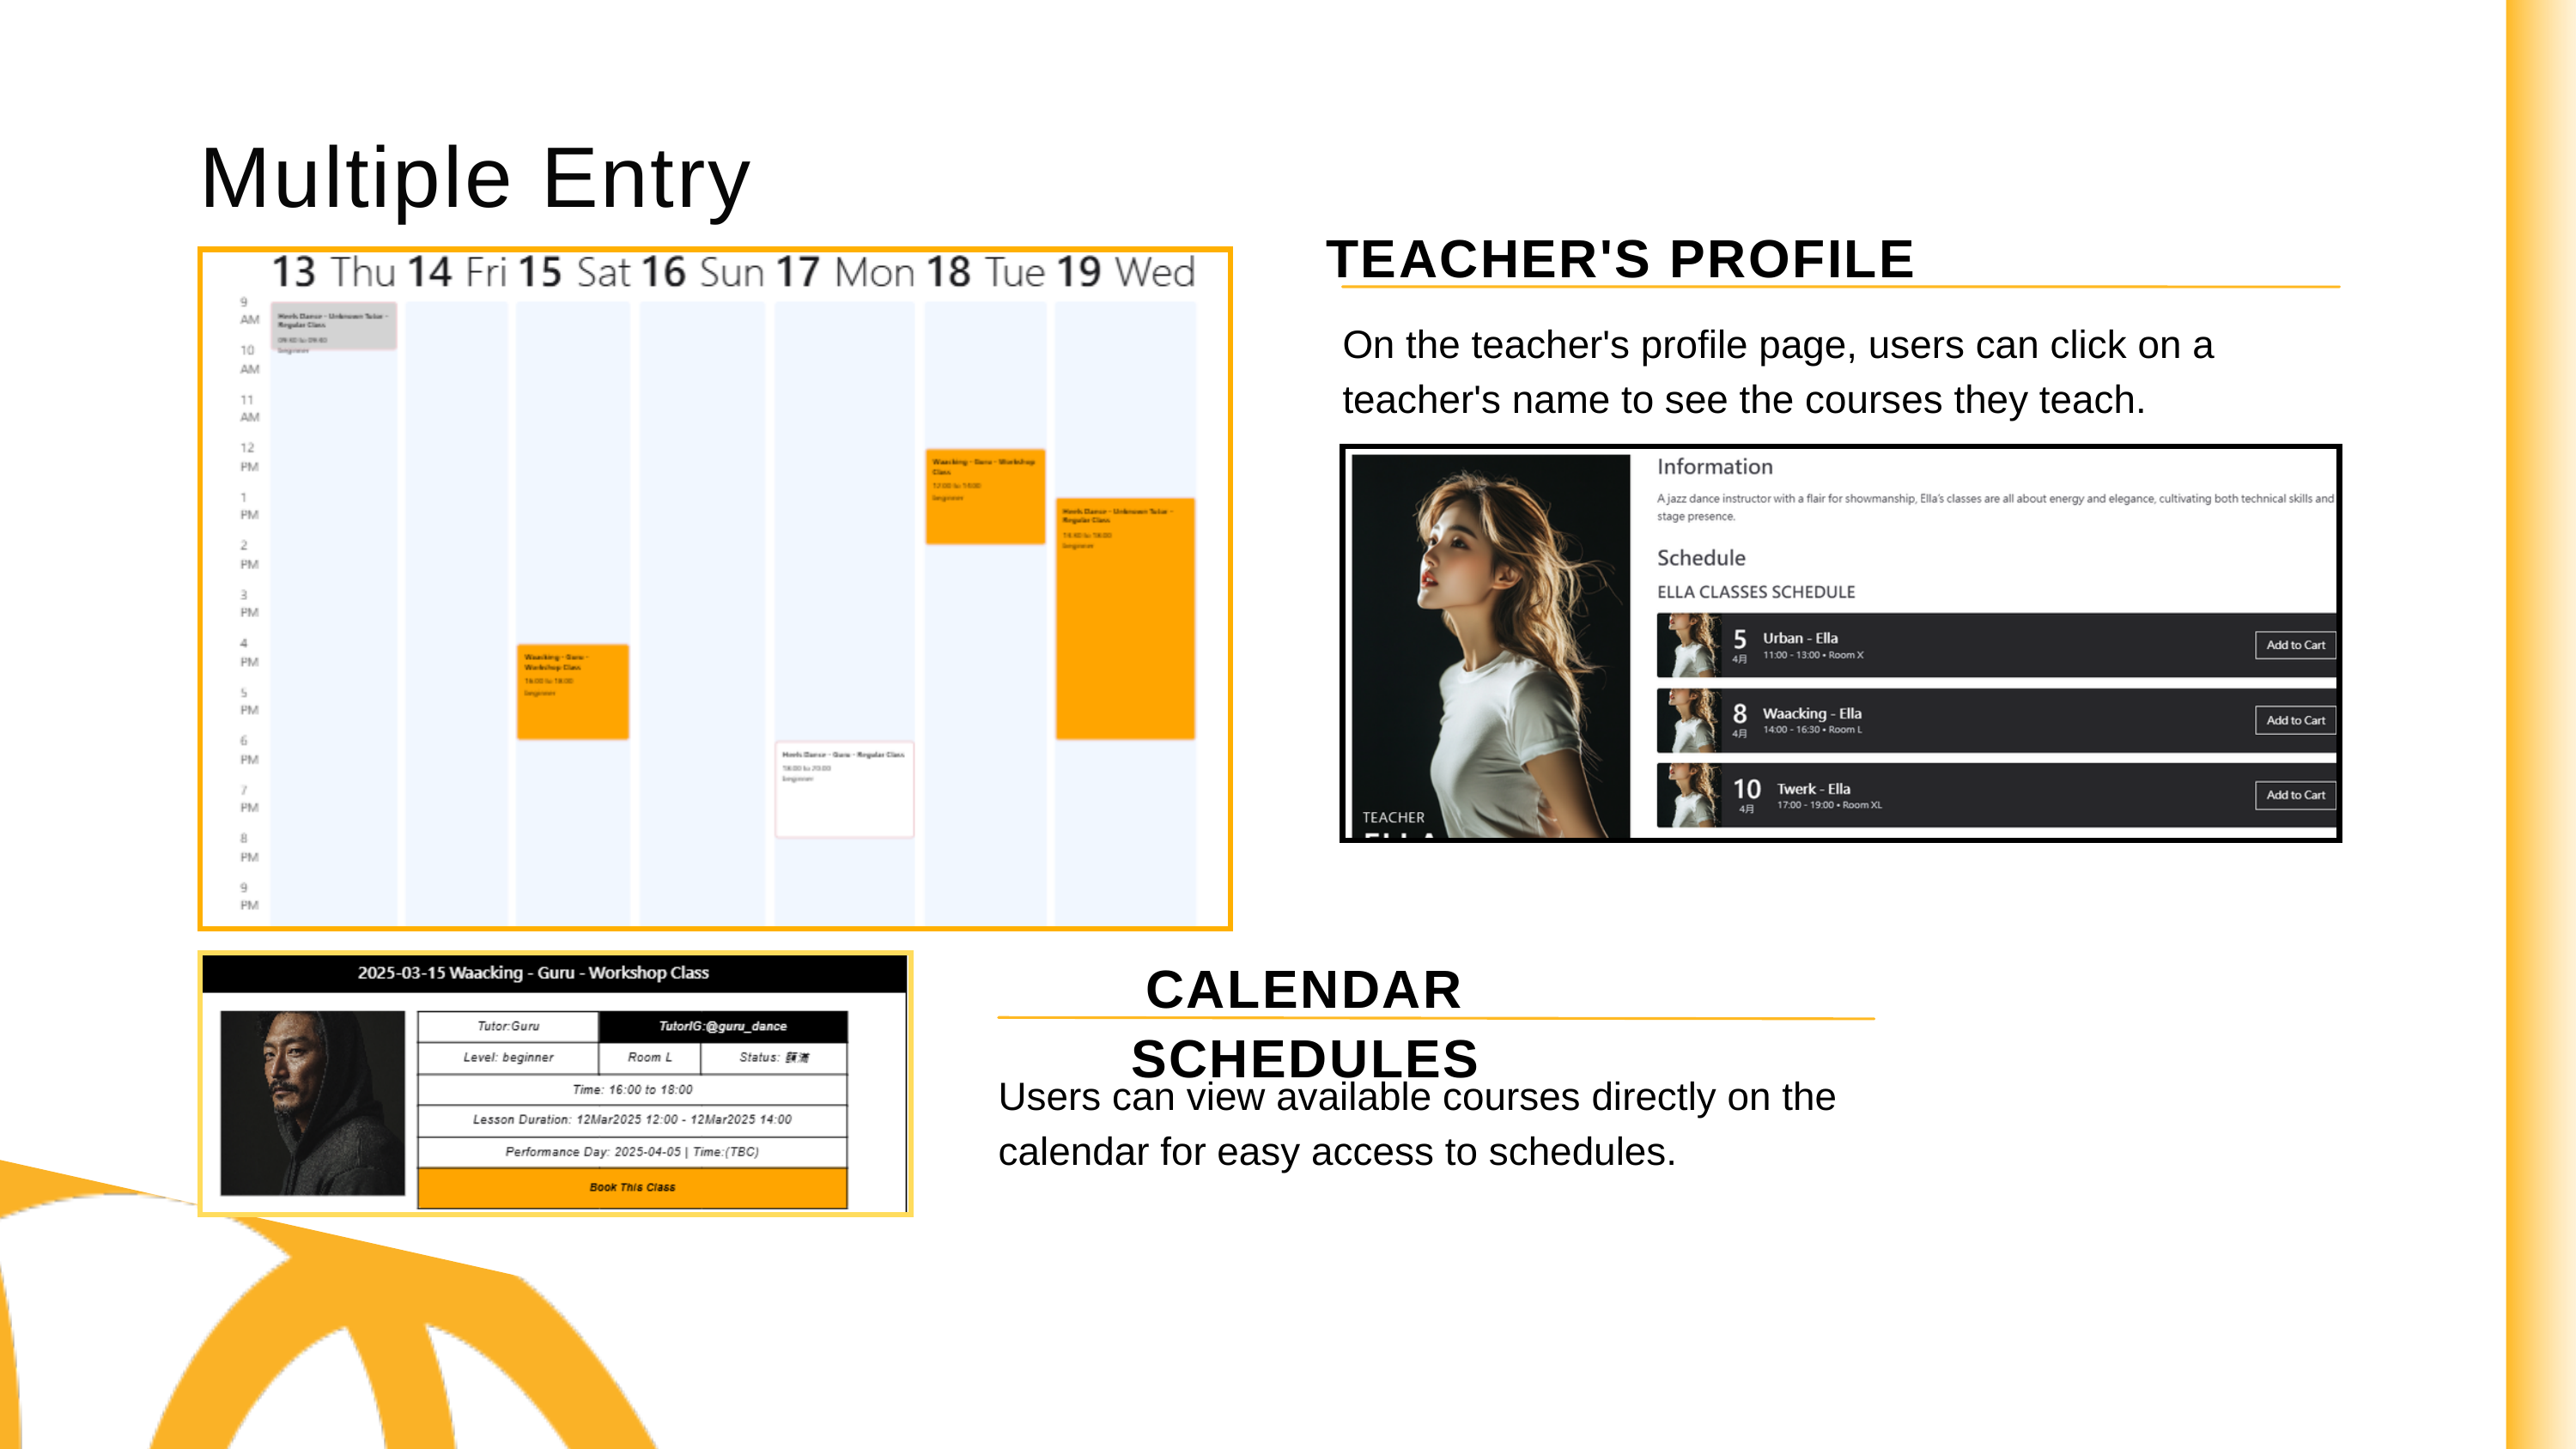

Multiple Entry
TEACHER'S PROFILE

On the teacher's profile page, users can click on a teacher's name to see the courses they teach.

CALENDAR SCHEDULES

Users can view available courses directly on the calendar for easy access to schedules.